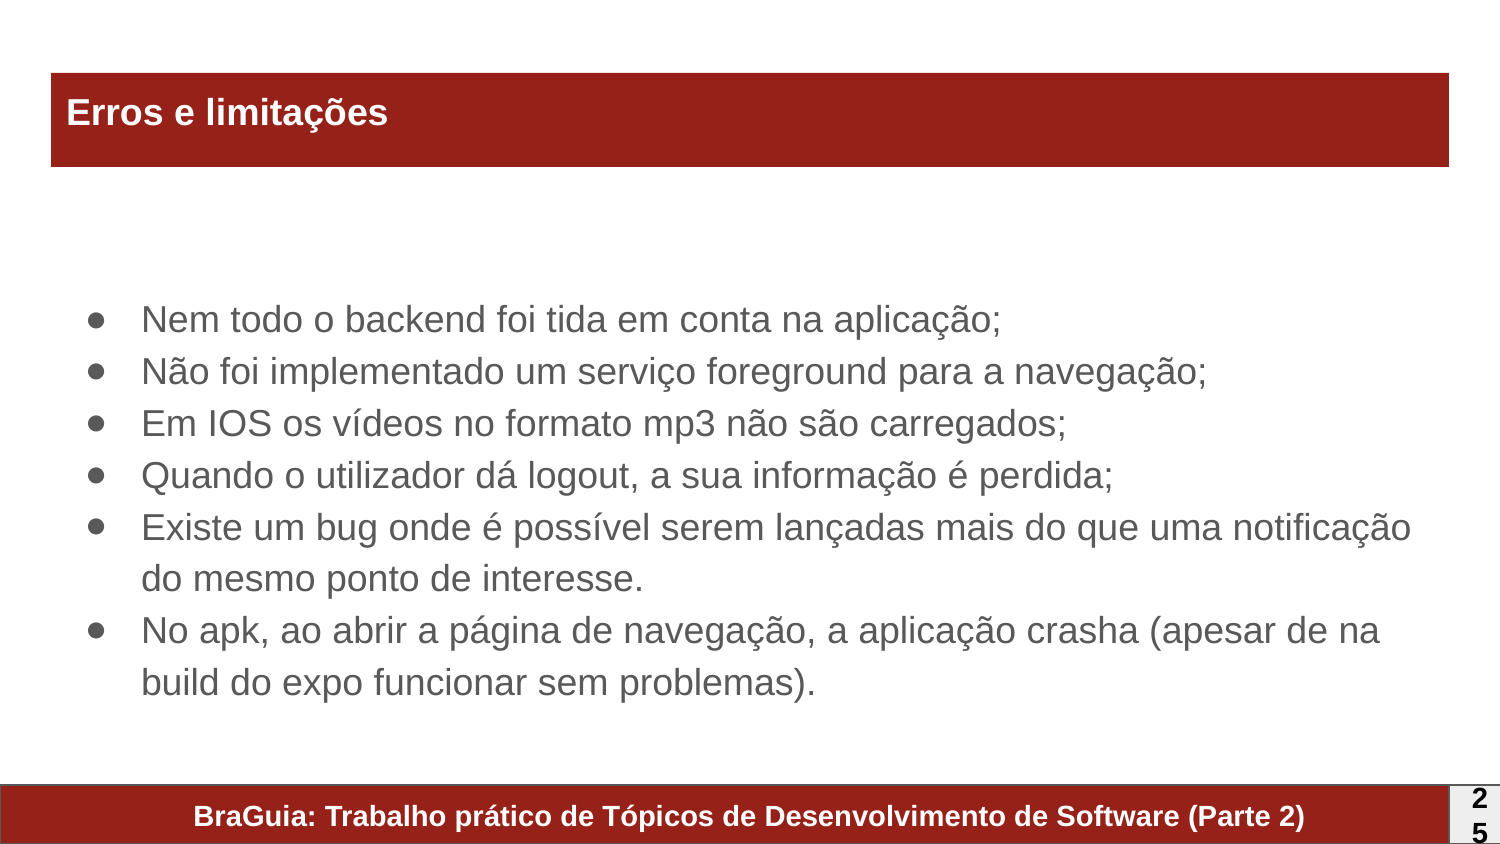

# Erros e limitações
Nem todo o backend foi tida em conta na aplicação;
Não foi implementado um serviço foreground para a navegação;
Em IOS os vídeos no formato mp3 não são carregados;
Quando o utilizador dá logout, a sua informação é perdida;
Existe um bug onde é possível serem lançadas mais do que uma notificação do mesmo ponto de interesse.
No apk, ao abrir a página de navegação, a aplicação crasha (apesar de na build do expo funcionar sem problemas).
BraGuia: Trabalho prático de Tópicos de Desenvolvimento de Software (Parte 2)
25